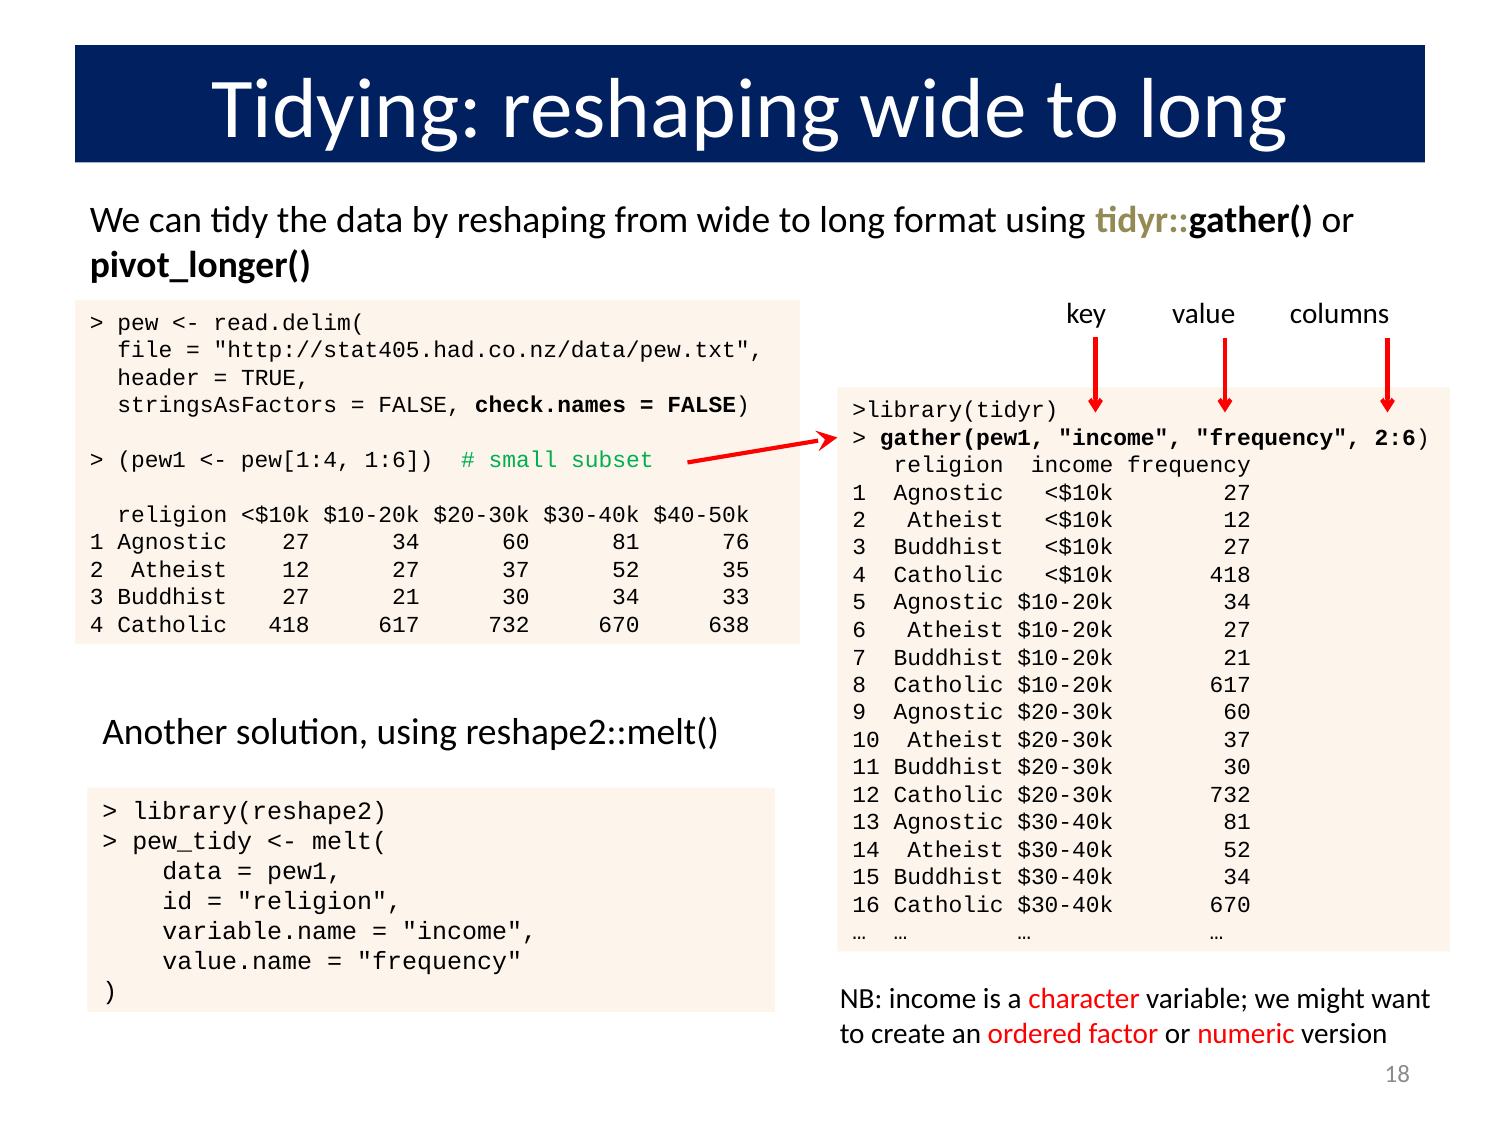

# Tidying: reshaping wide to long
We can tidy the data by reshaping from wide to long format using tidyr::gather() or pivot_longer()
columns
key
value
> pew <- read.delim(
  file = "http://stat405.had.co.nz/data/pew.txt",
  header = TRUE,
  stringsAsFactors = FALSE, check.names = FALSE)

> (pew1 <- pew[1:4, 1:6])  # small subset

  religion <$10k $10-20k $20-30k $30-40k $40-50k
1 Agnostic    27      34      60      81      76
2  Atheist    12      27      37      52      35
3 Buddhist    27      21      30      34      33
4 Catholic   418     617     732     670     638
>library(tidyr)
> gather(pew1, "income", "frequency", 2:6)
   religion  income frequency
1  Agnostic   <$10k        27
2   Atheist   <$10k        12
3  Buddhist   <$10k        27
4  Catholic   <$10k       418
5  Agnostic $10-20k        34
6   Atheist $10-20k        27
7  Buddhist $10-20k        21
8  Catholic $10-20k       617
9  Agnostic $20-30k        60
10  Atheist $20-30k        37
11 Buddhist $20-30k        30
12 Catholic $20-30k       732
13 Agnostic $30-40k        81
14  Atheist $30-40k        52
15 Buddhist $30-40k        34
16 Catholic $30-40k       670
…  …        …             …
Another solution, using reshape2::melt()
> library(reshape2)
> pew_tidy <- melt(
    data = pew1,
    id = "religion",
    variable.name = "income",
    value.name = "frequency"
)
NB: income is a character variable; we might want to create an ordered factor or numeric version
18